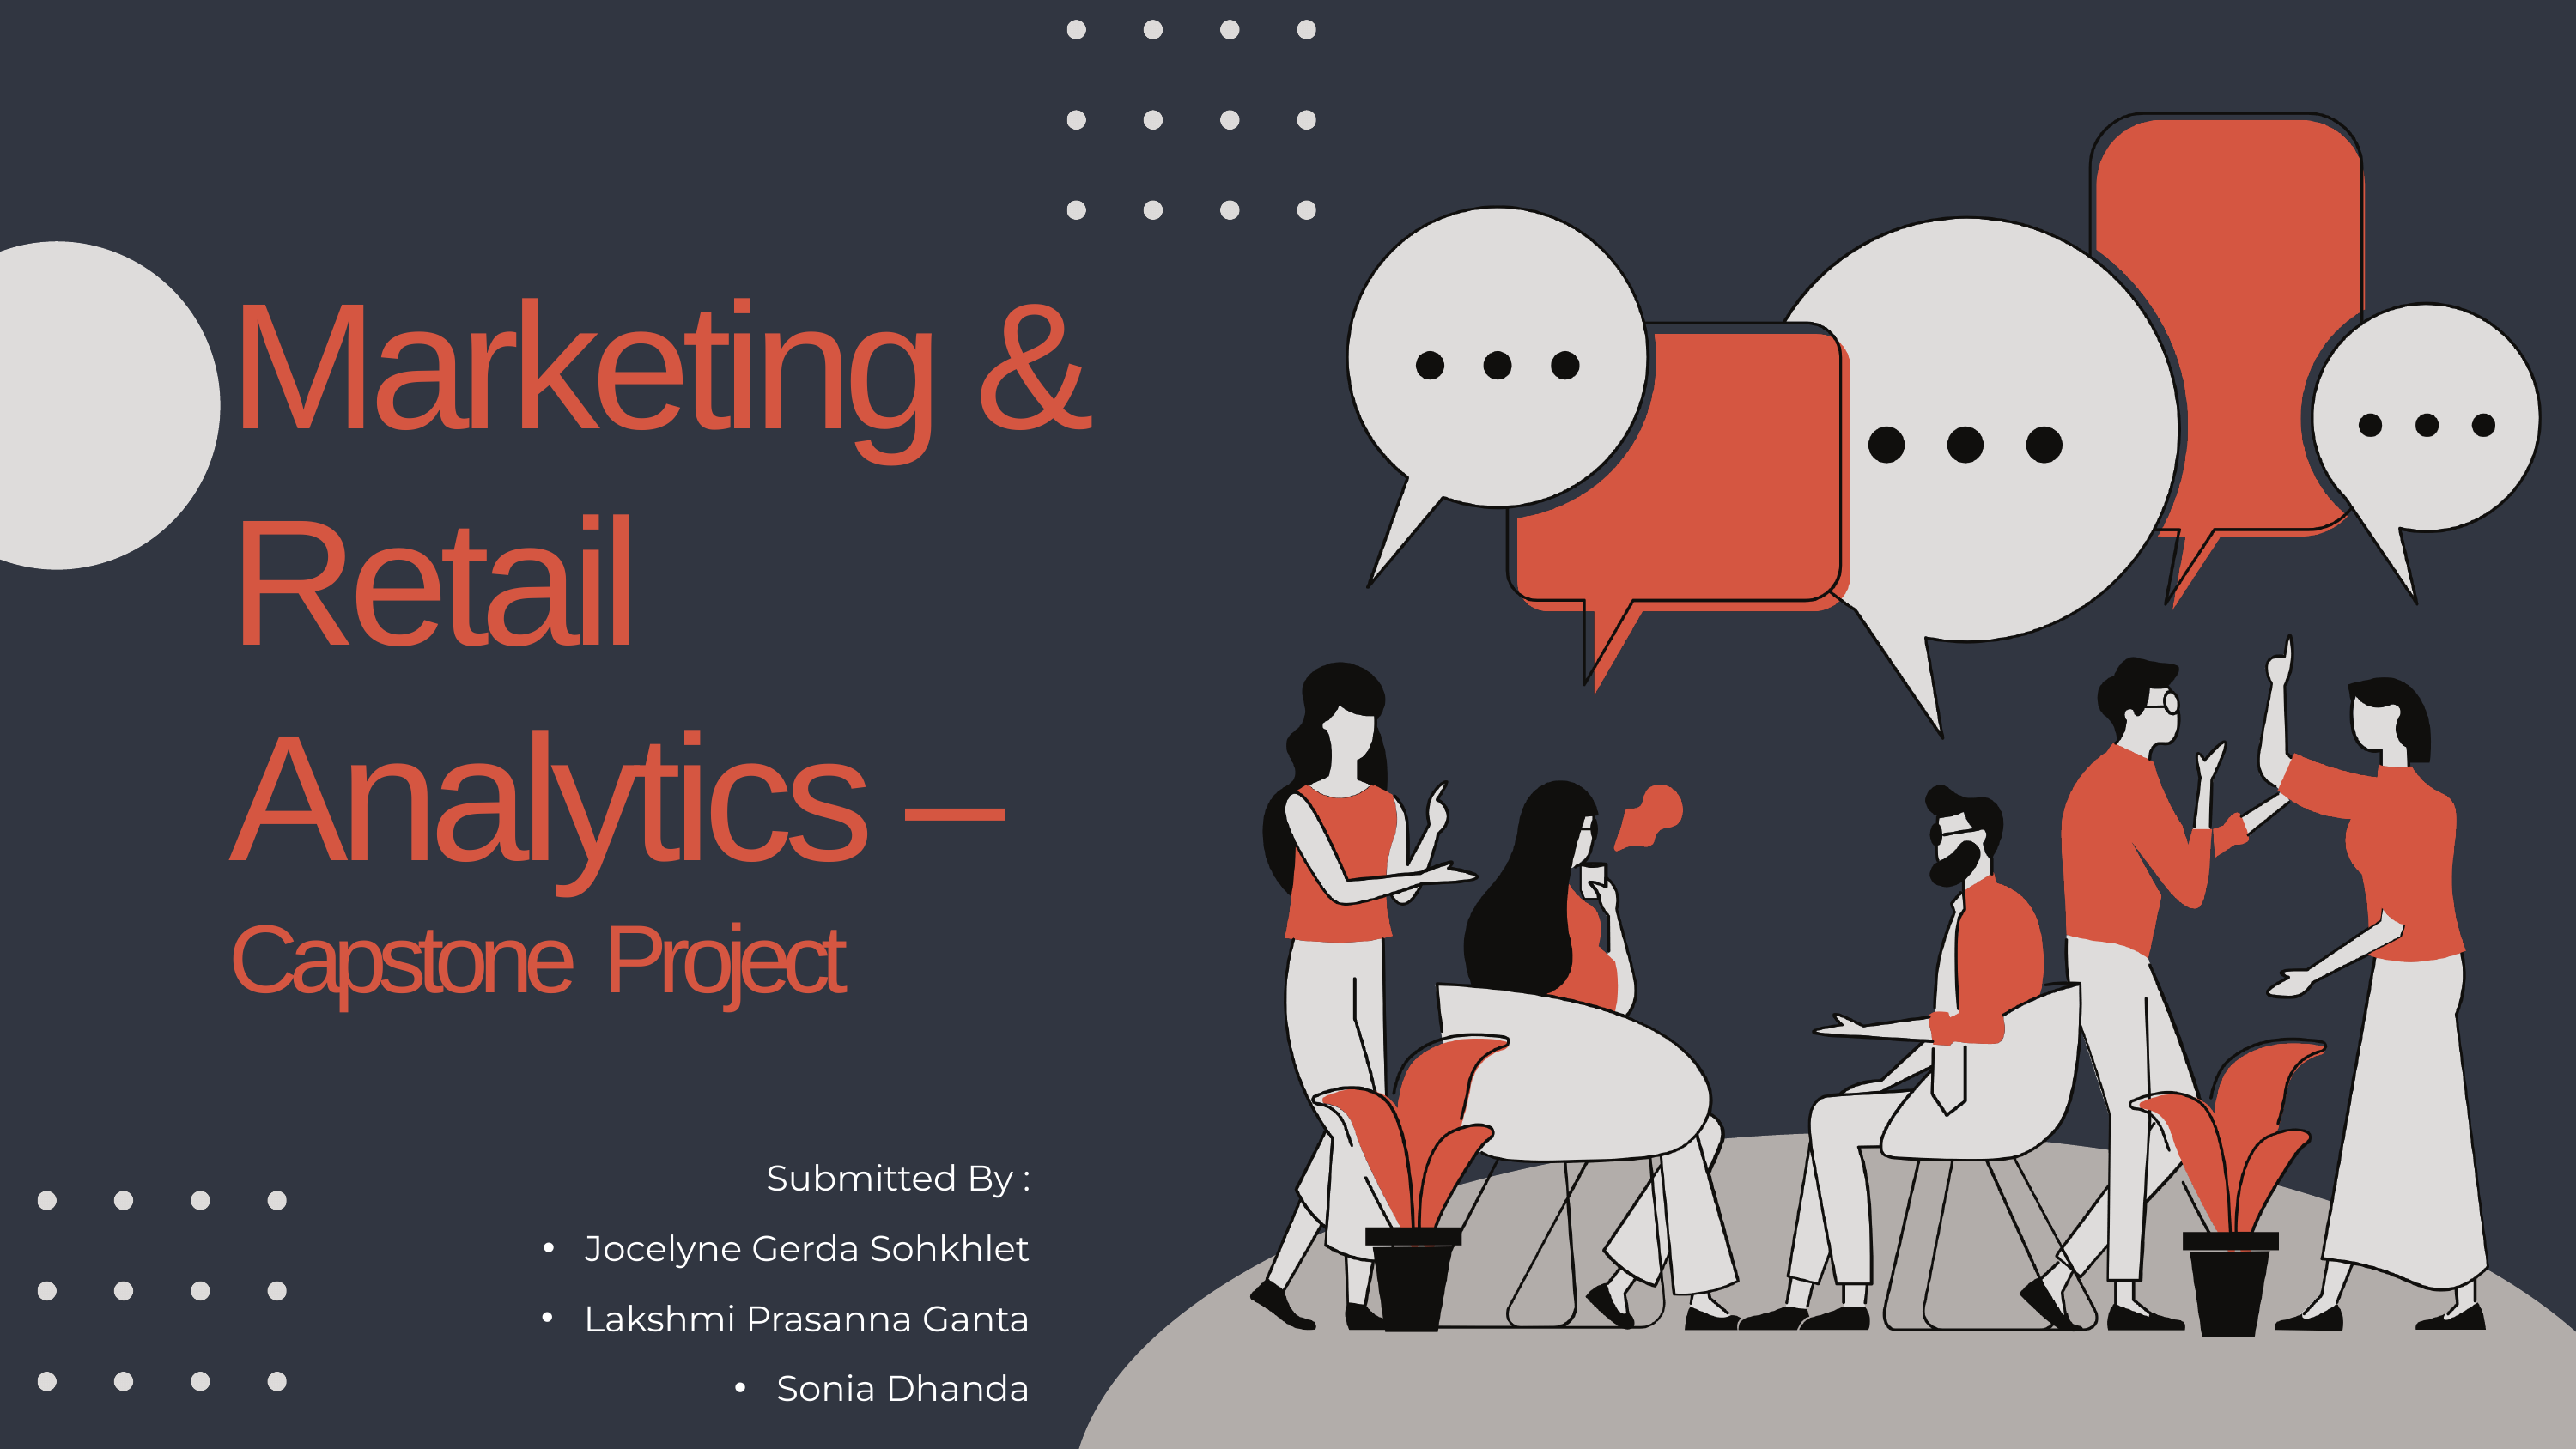

Marketing & Retail Analytics –
Capstone  Project
Submitted By :
Jocelyne Gerda Sohkhlet
Lakshmi Prasanna Ganta
Sonia Dhanda